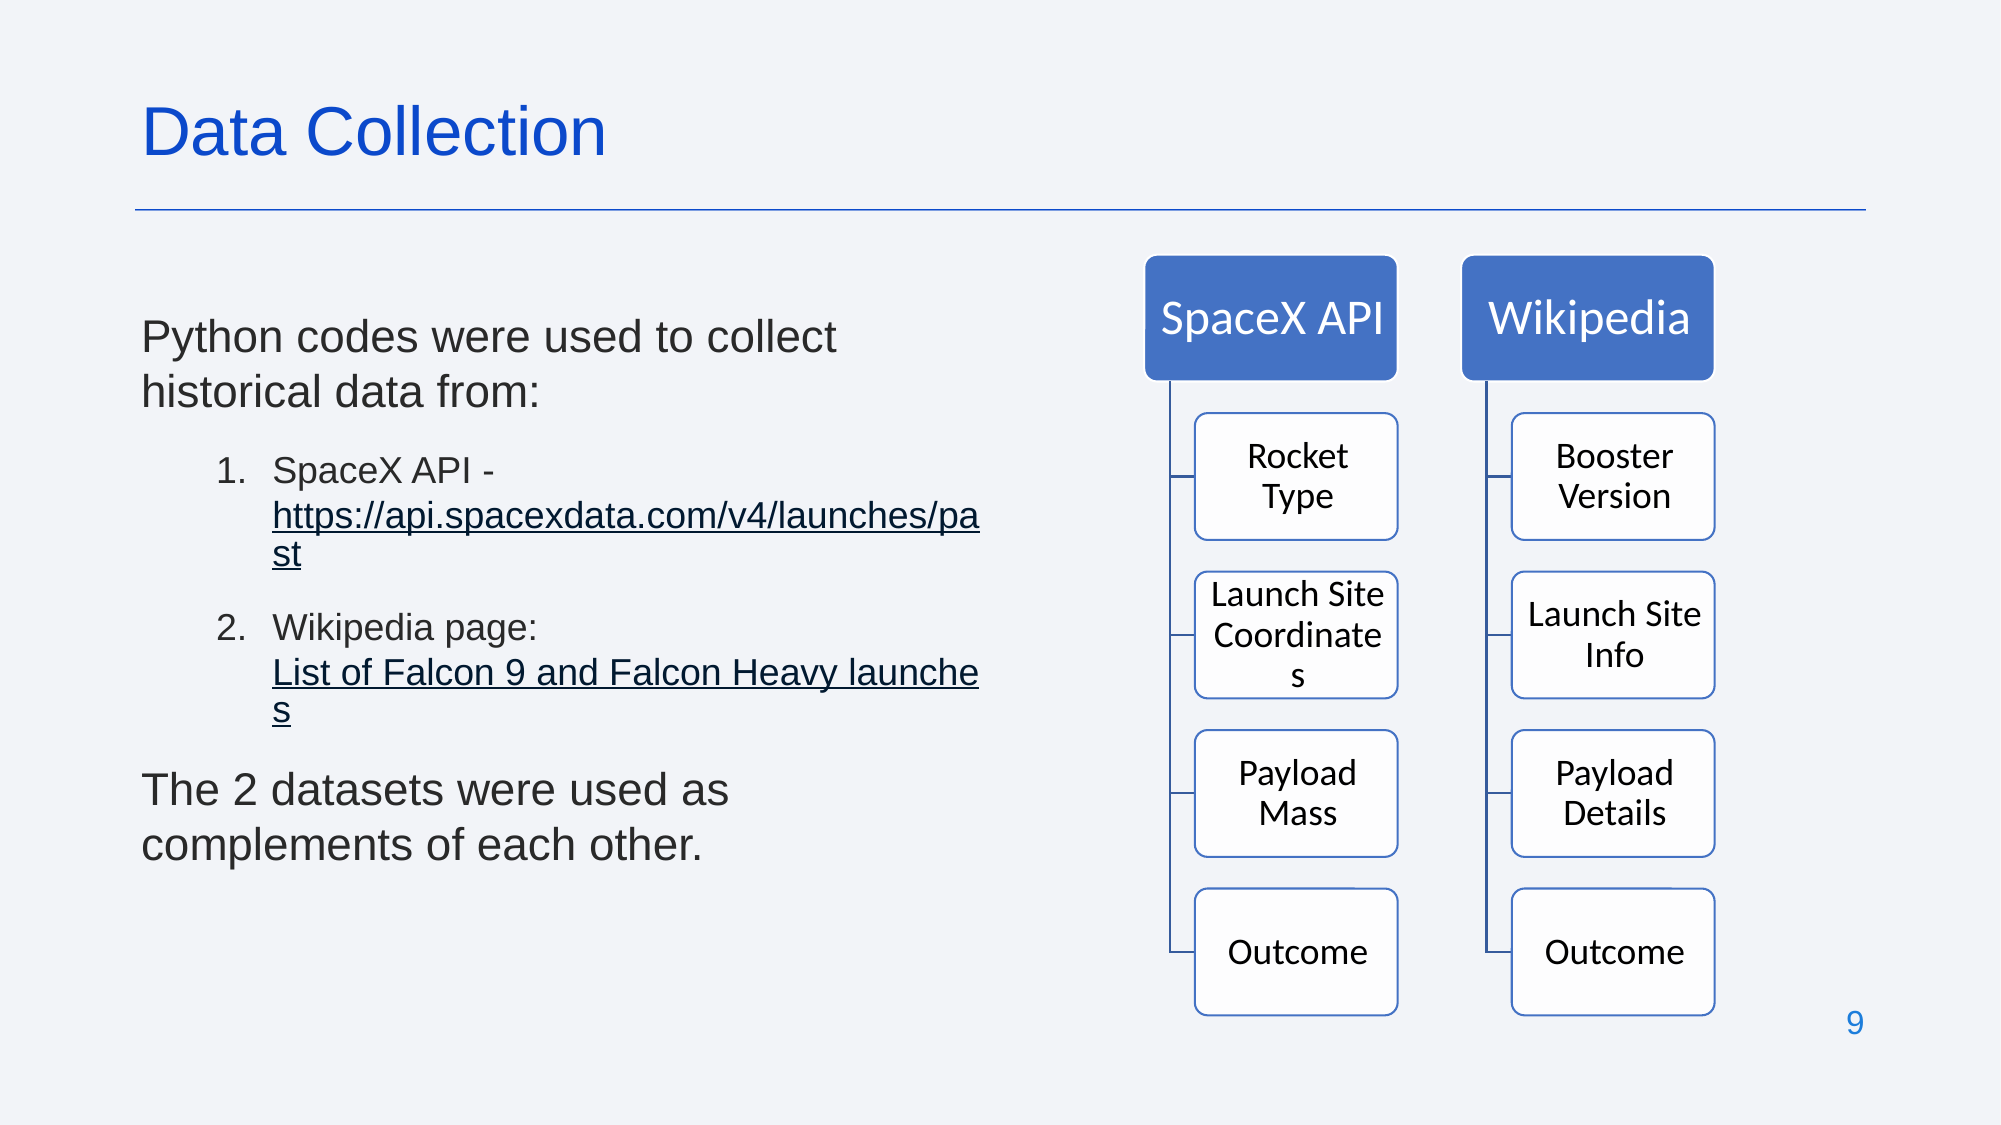

Data Collection
SpaceX API
Rocket Type
Launch Site Coordinates
Payload Mass
Outcome
Wikipedia
Booster Version
Launch Site Info
Payload Details
Outcome
Python codes were used to collect historical data from:
SpaceX API - https://api.spacexdata.com/v4/launches/past
Wikipedia page: List of Falcon 9 and Falcon Heavy launches
The 2 datasets were used as complements of each other.

9